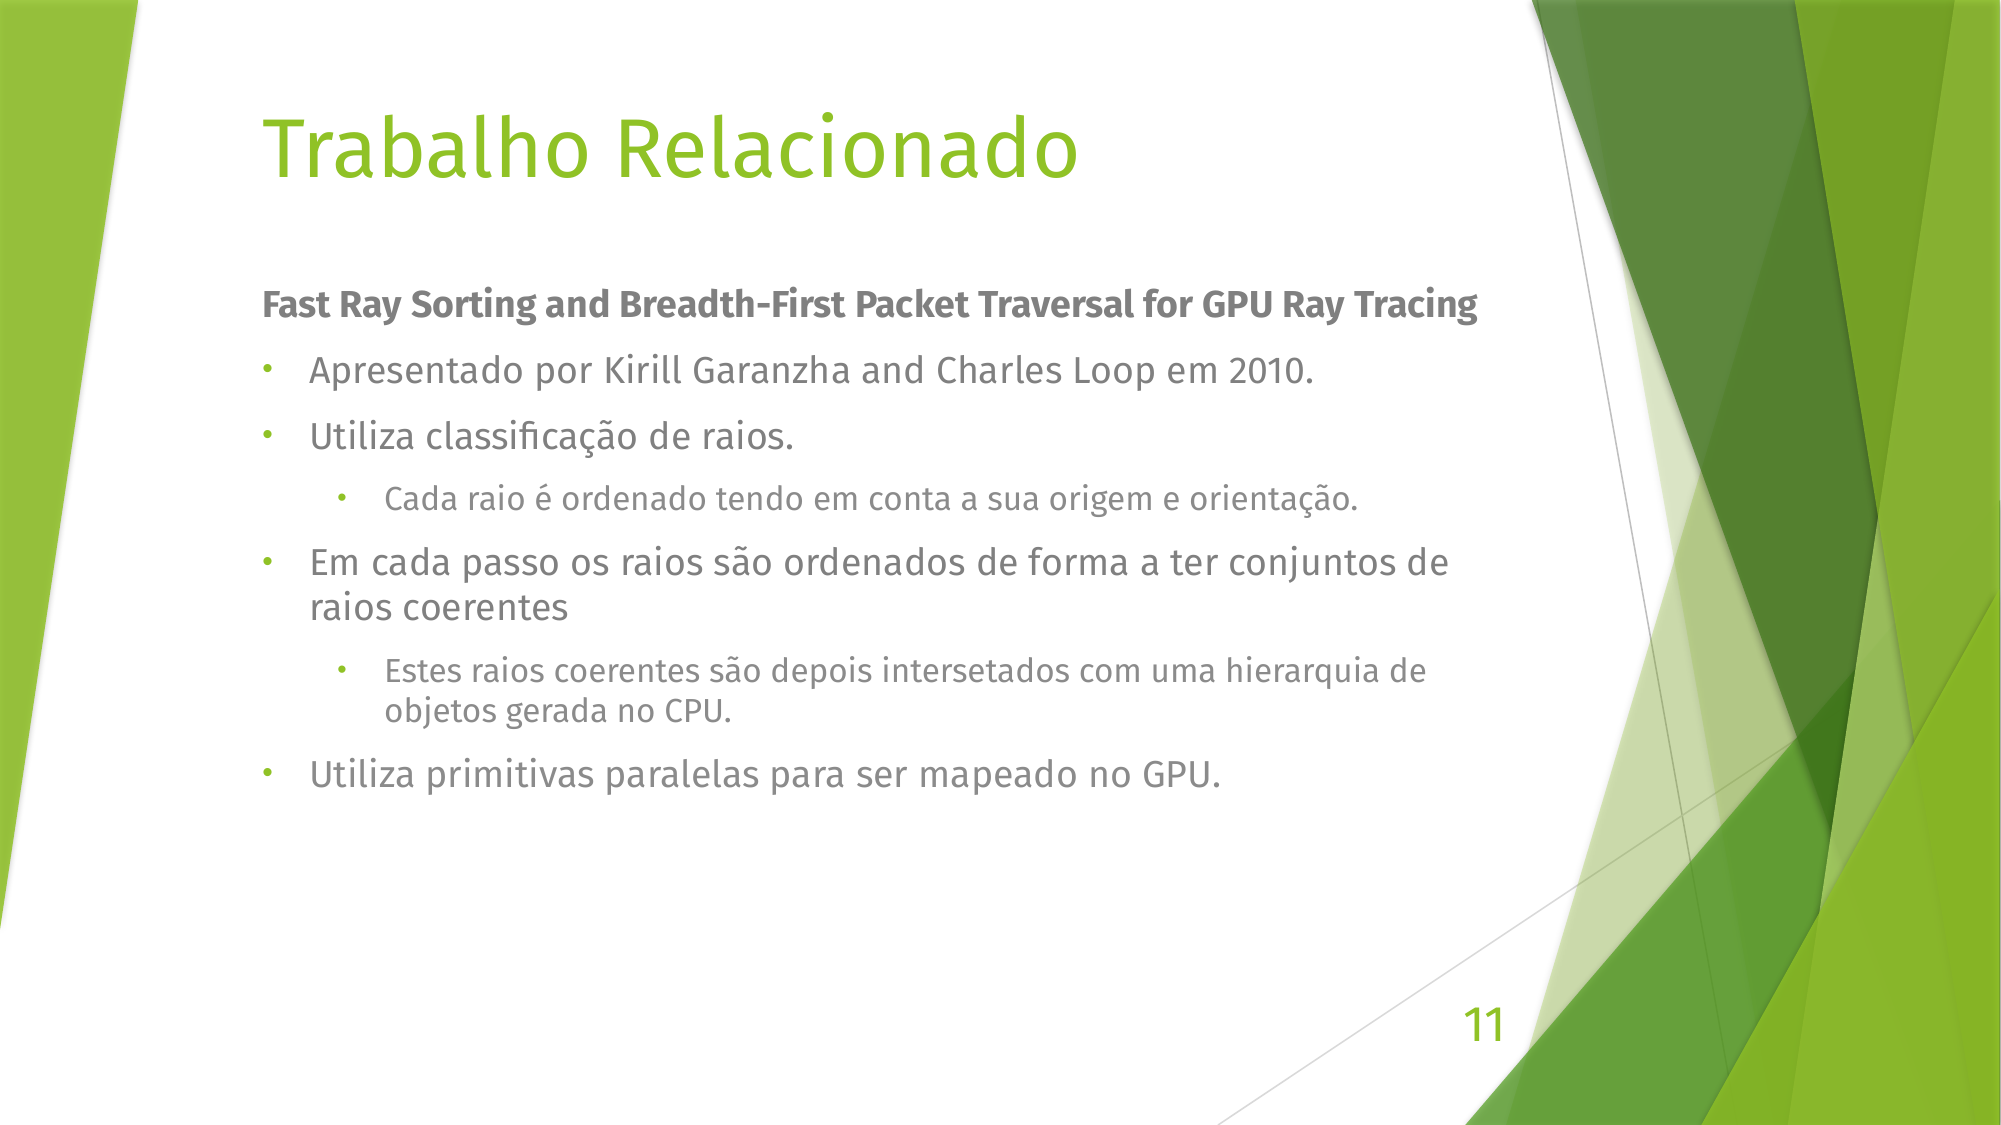

# Trabalho Relacionado
Fast Ray Sorting and Breadth-First Packet Traversal for GPU Ray Tracing
Apresentado por Kirill Garanzha and Charles Loop em 2010.
Utiliza classificação de raios.
Cada raio é ordenado tendo em conta a sua origem e orientação.
Em cada passo os raios são ordenados de forma a ter conjuntos de raios coerentes
Estes raios coerentes são depois intersetados com uma hierarquia de objetos gerada no CPU.
Utiliza primitivas paralelas para ser mapeado no GPU.

11